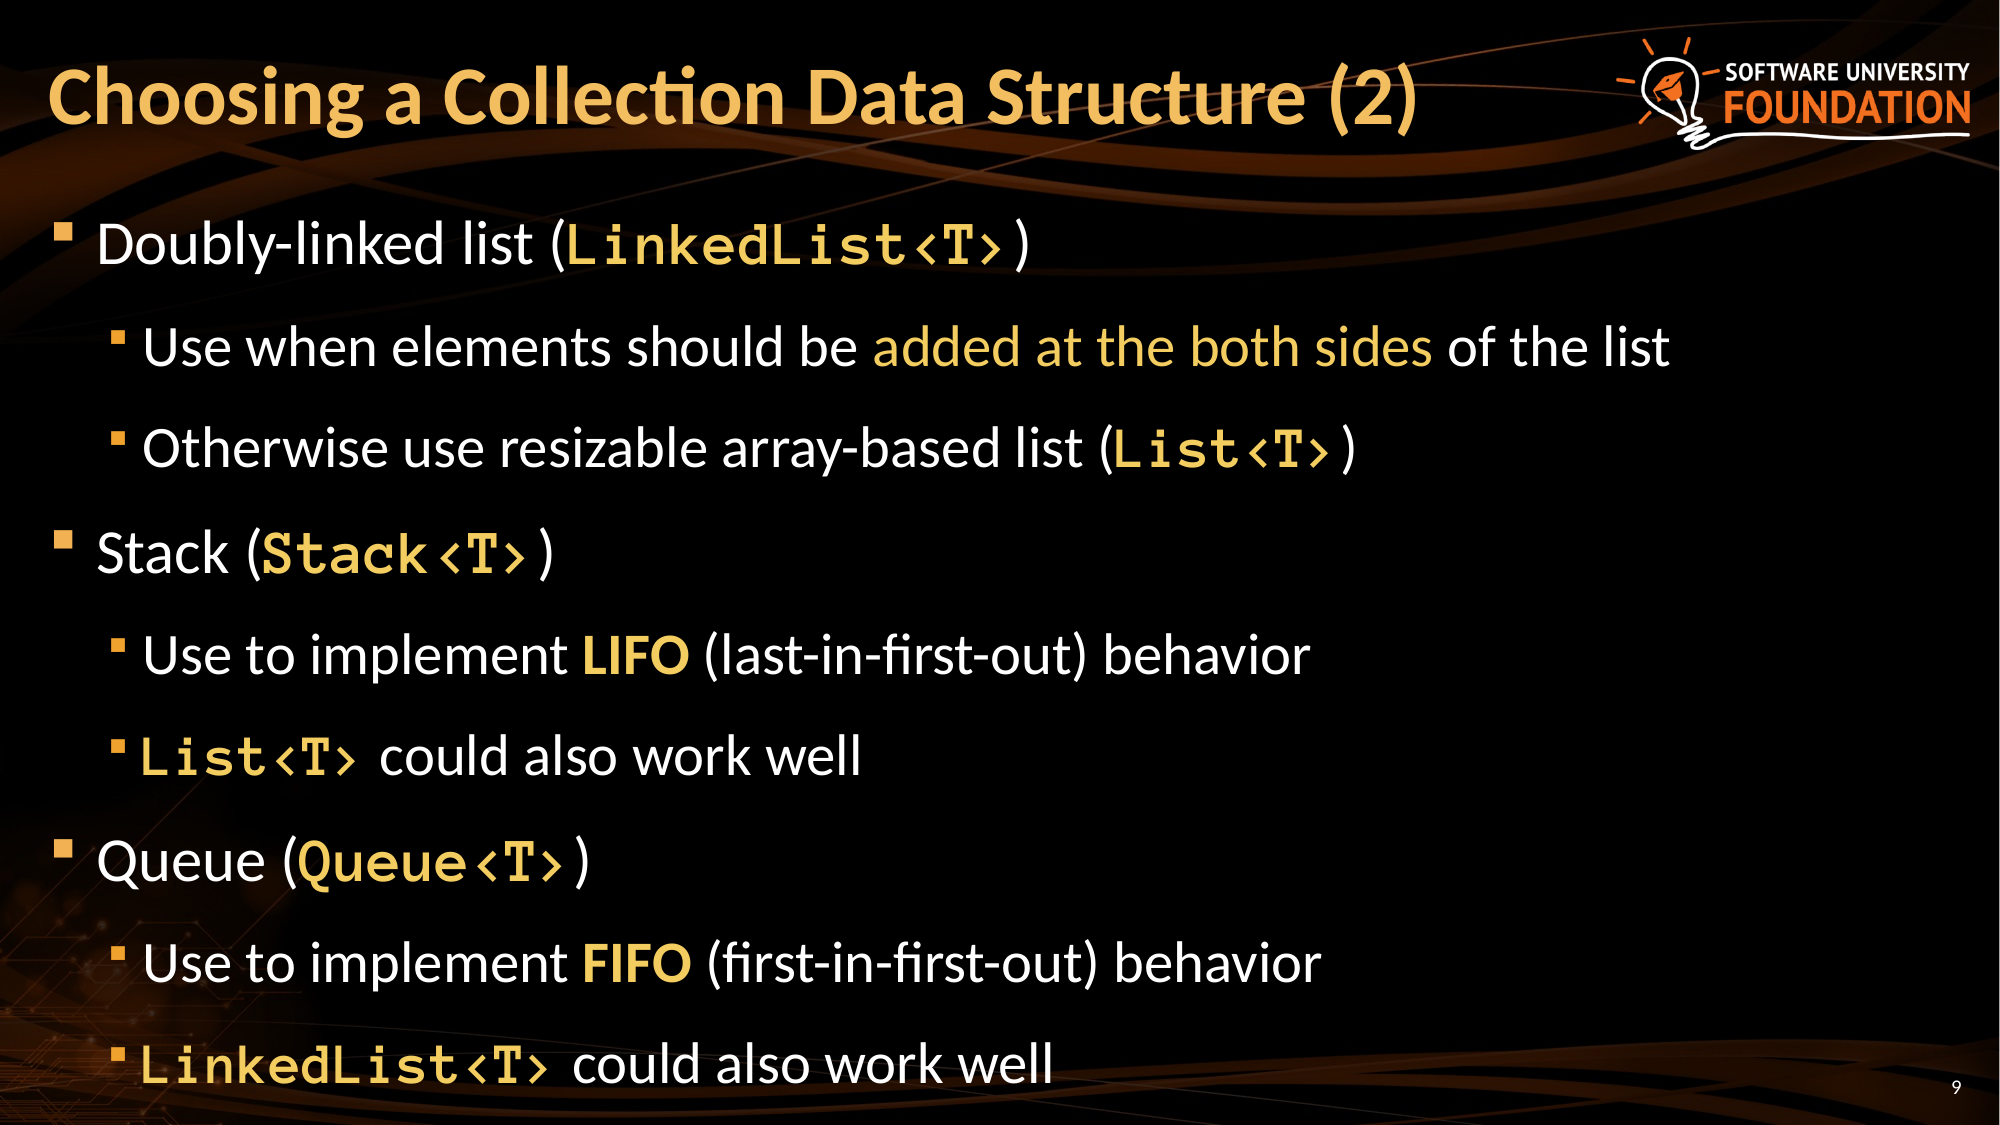

# Choosing a Collection Data Structure (2)
Doubly-linked list (LinkedList<T>)
Use when elements should be added at the both sides of the list
Otherwise use resizable array-based list (List<T>)
Stack (Stack<T>)
Use to implement LIFO (last-in-first-out) behavior
List<T> could also work well
Queue (Queue<T>)
Use to implement FIFO (first-in-first-out) behavior
LinkedList<T> could also work well
9